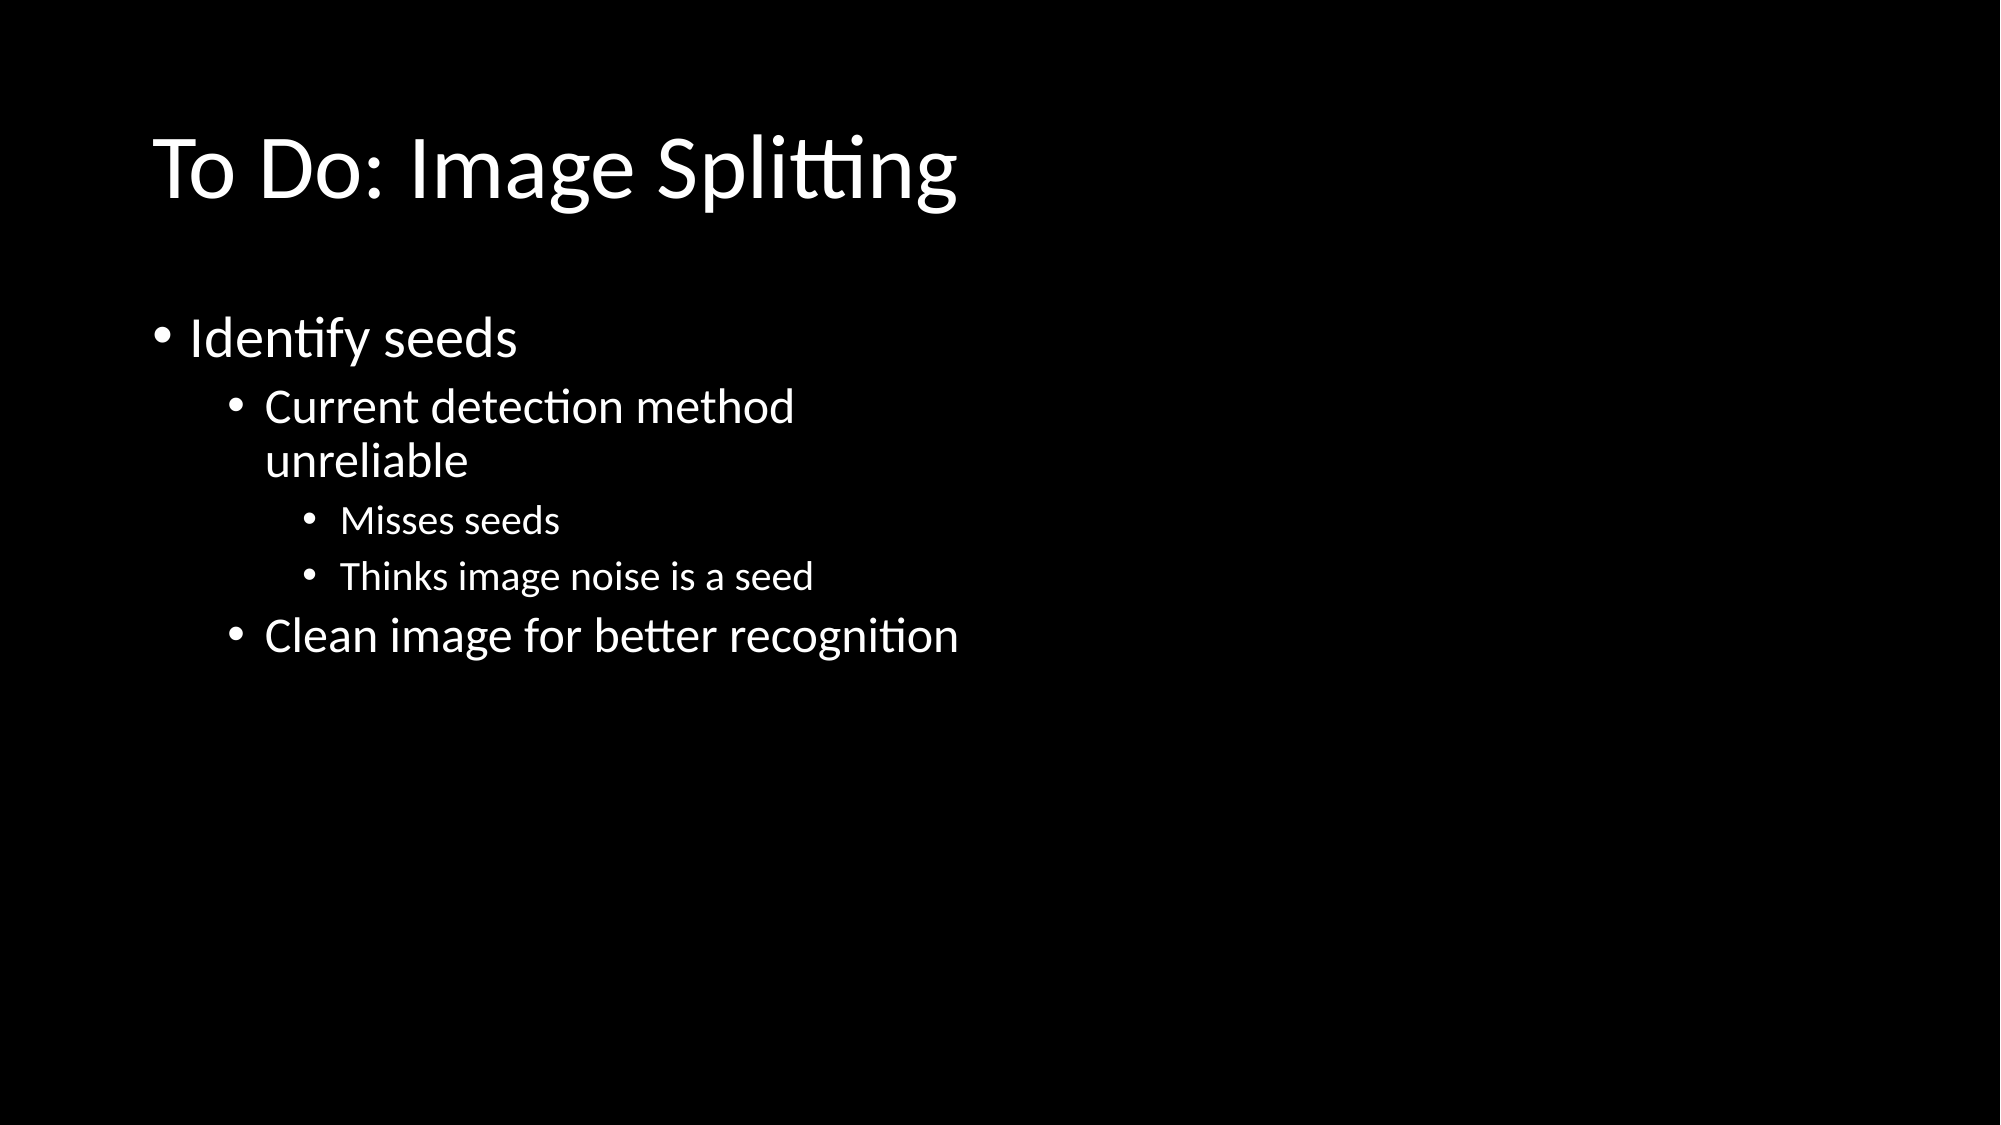

# To Do: Image Splitting
Identify seeds
Current detection method unreliable
Misses seeds
Thinks image noise is a seed
Clean image for better recognition